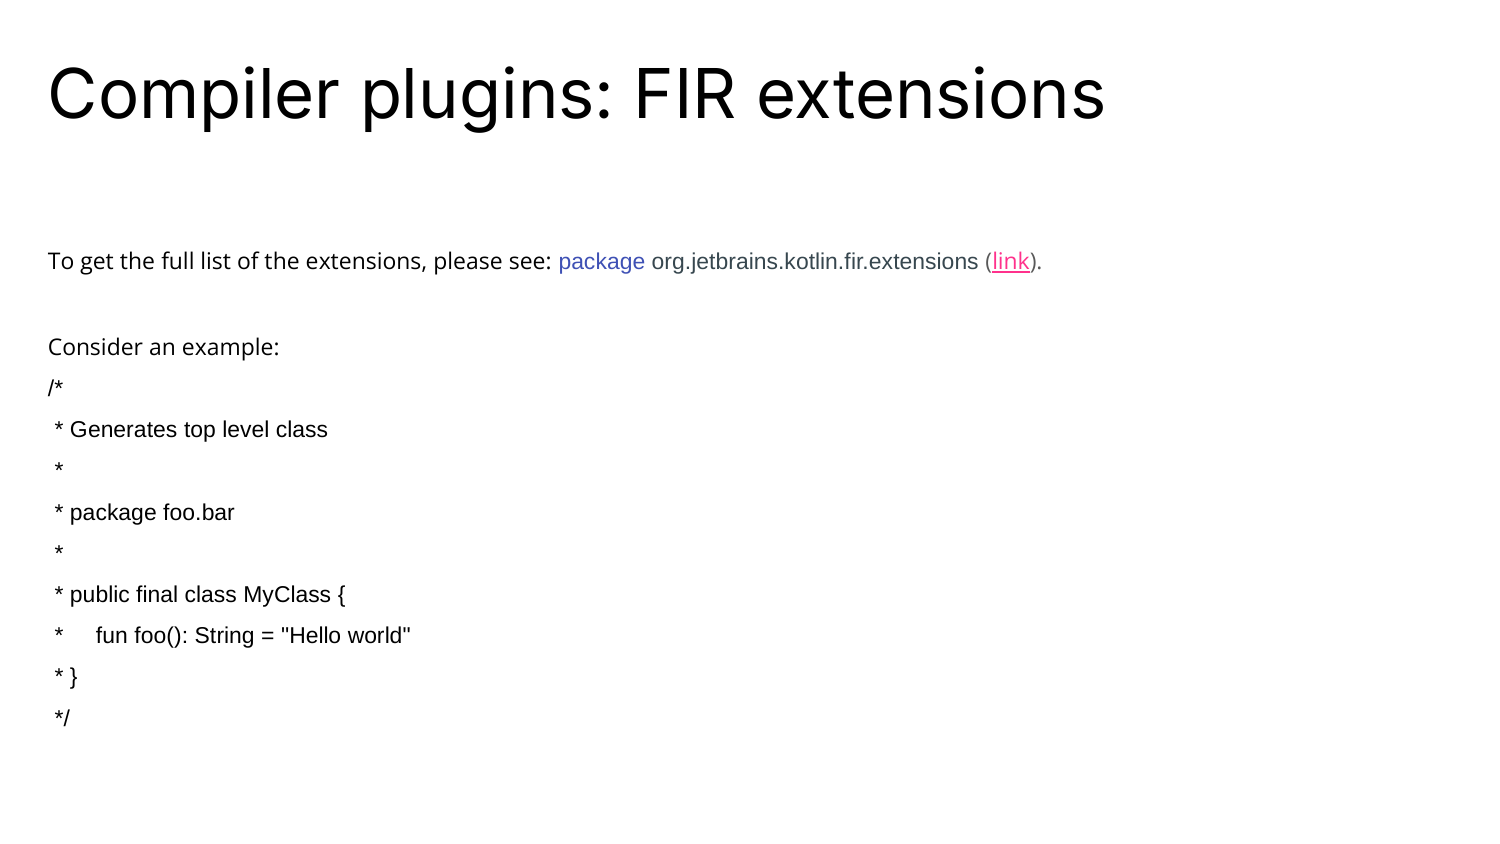

# Compiler plugins: FIR extensions
To get the full list of the extensions, please see: package org.jetbrains.kotlin.fir.extensions (link).

Consider an example:
/*
 * Generates top level class
 *
 * package foo.bar
 *
 * public final class MyClass {
 *     fun foo(): String = "Hello world"
 * }
 */